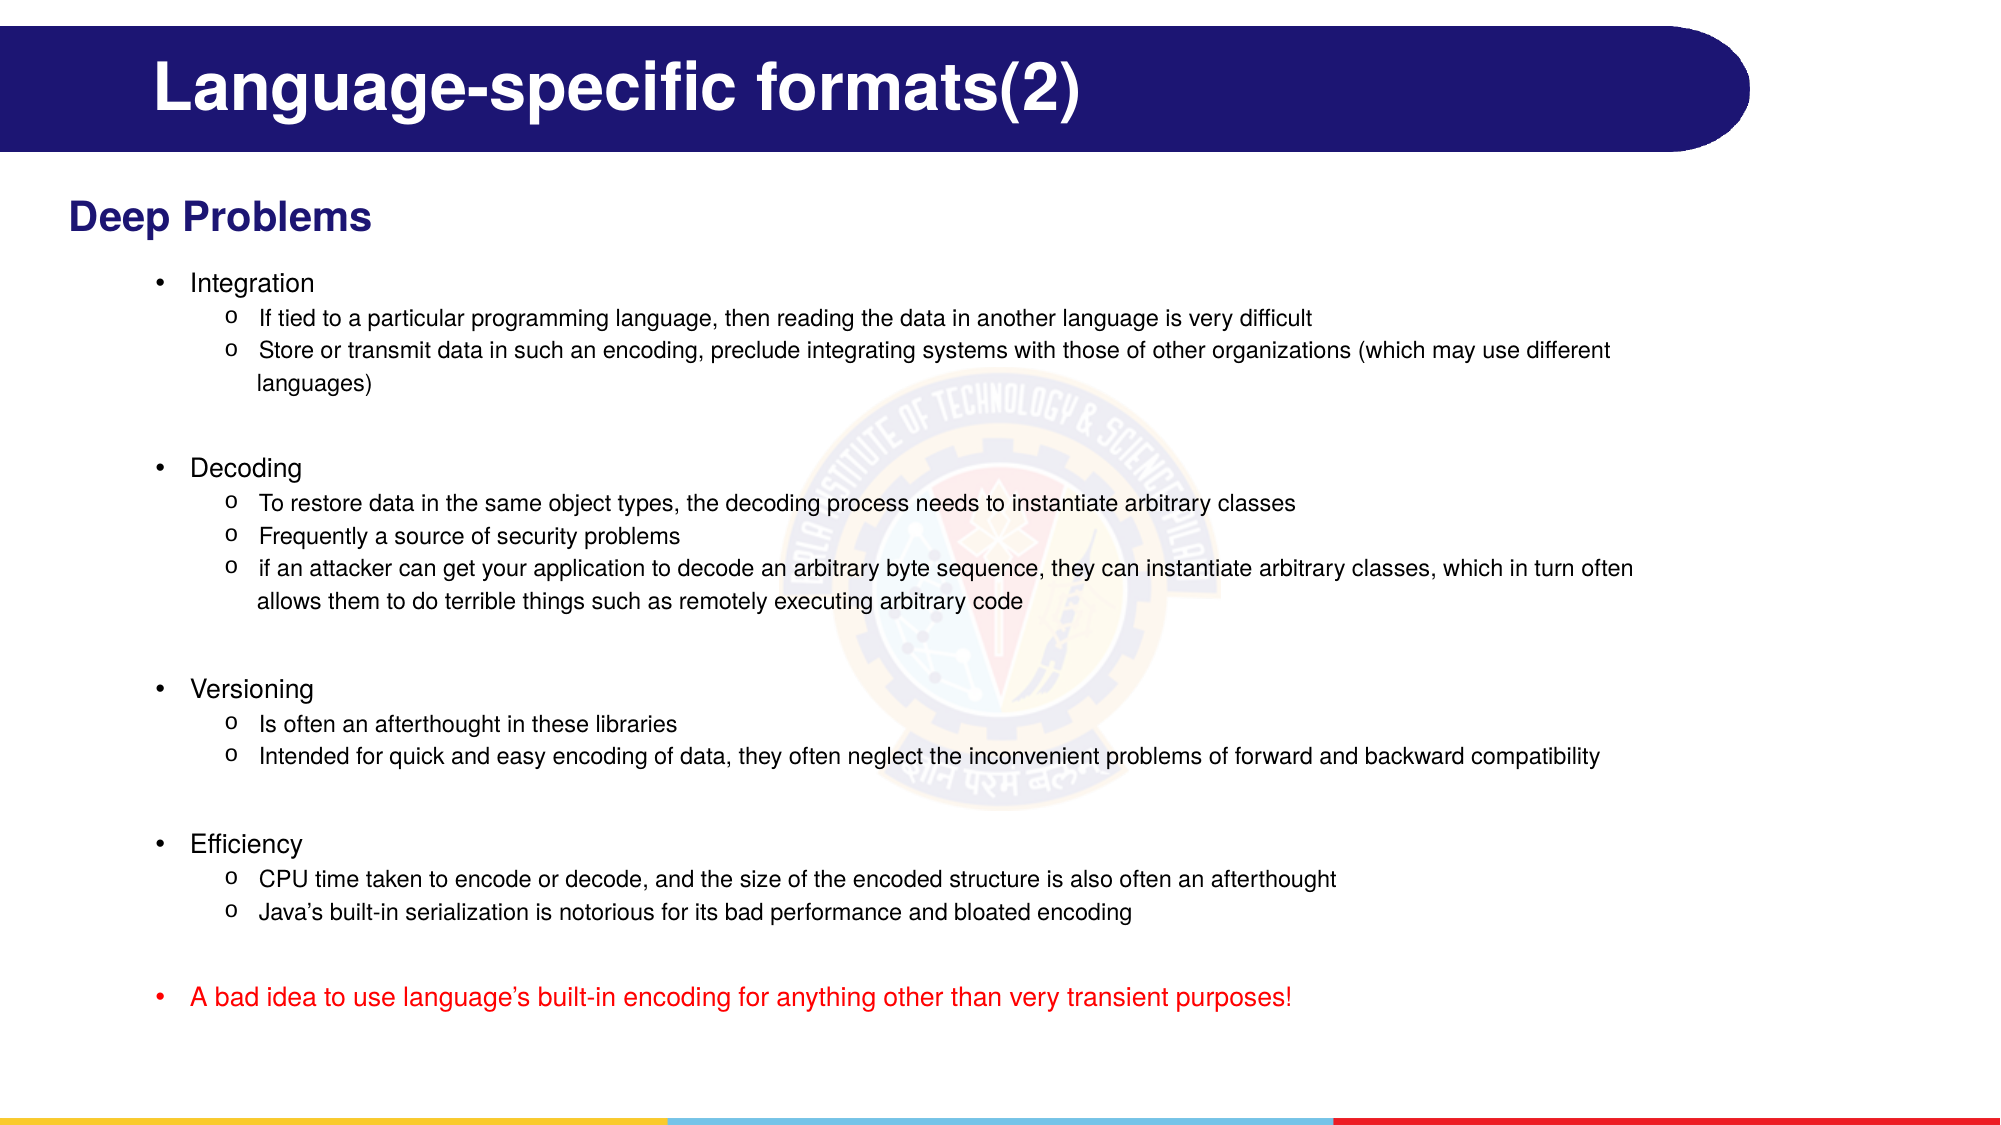

# Language-specific formats(2)
Deep Problems
Integration
If tied to a particular programming language, then reading the data in another language is very difficult
Store or transmit data in such an encoding, preclude integrating systems with those of other organizations (which may use different
     languages)

Decoding
To restore data in the same object types, the decoding process needs to instantiate arbitrary classes
Frequently a source of security problems
if an attacker can get your application to decode an arbitrary byte sequence, they can instantiate arbitrary classes, which in turn often
     allows them to do terrible things such as remotely executing arbitrary code

Versioning
Is often an afterthought in these libraries
Intended for quick and easy encoding of data, they often neglect the inconvenient problems of forward and backward compatibility

Efficiency
CPU time taken to encode or decode, and the size of the encoded structure is also often an afterthought
Java’s built-in serialization is notorious for its bad performance and bloated encoding

A bad idea to use language’s built-in encoding for anything other than very transient purposes!